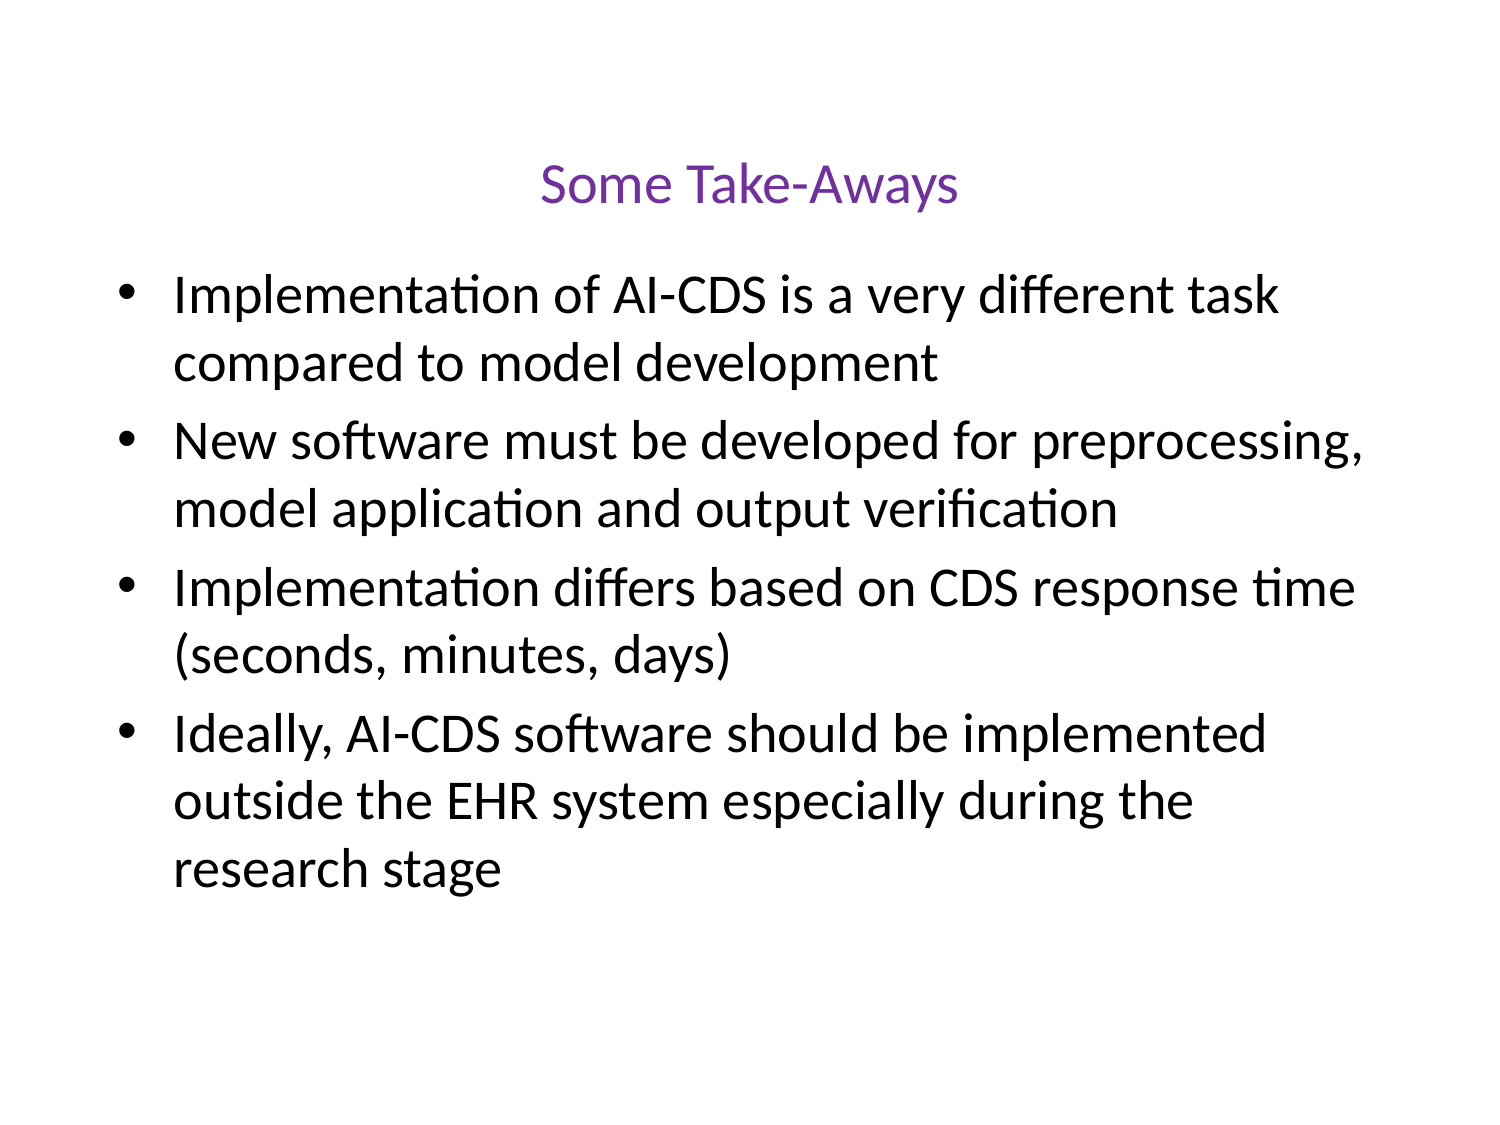

Some Take-Aways
Implementation of AI-CDS is a very different task compared to model development
New software must be developed for preprocessing, model application and output verification
Implementation differs based on CDS response time (seconds, minutes, days)
Ideally, AI-CDS software should be implemented outside the EHR system especially during the research stage